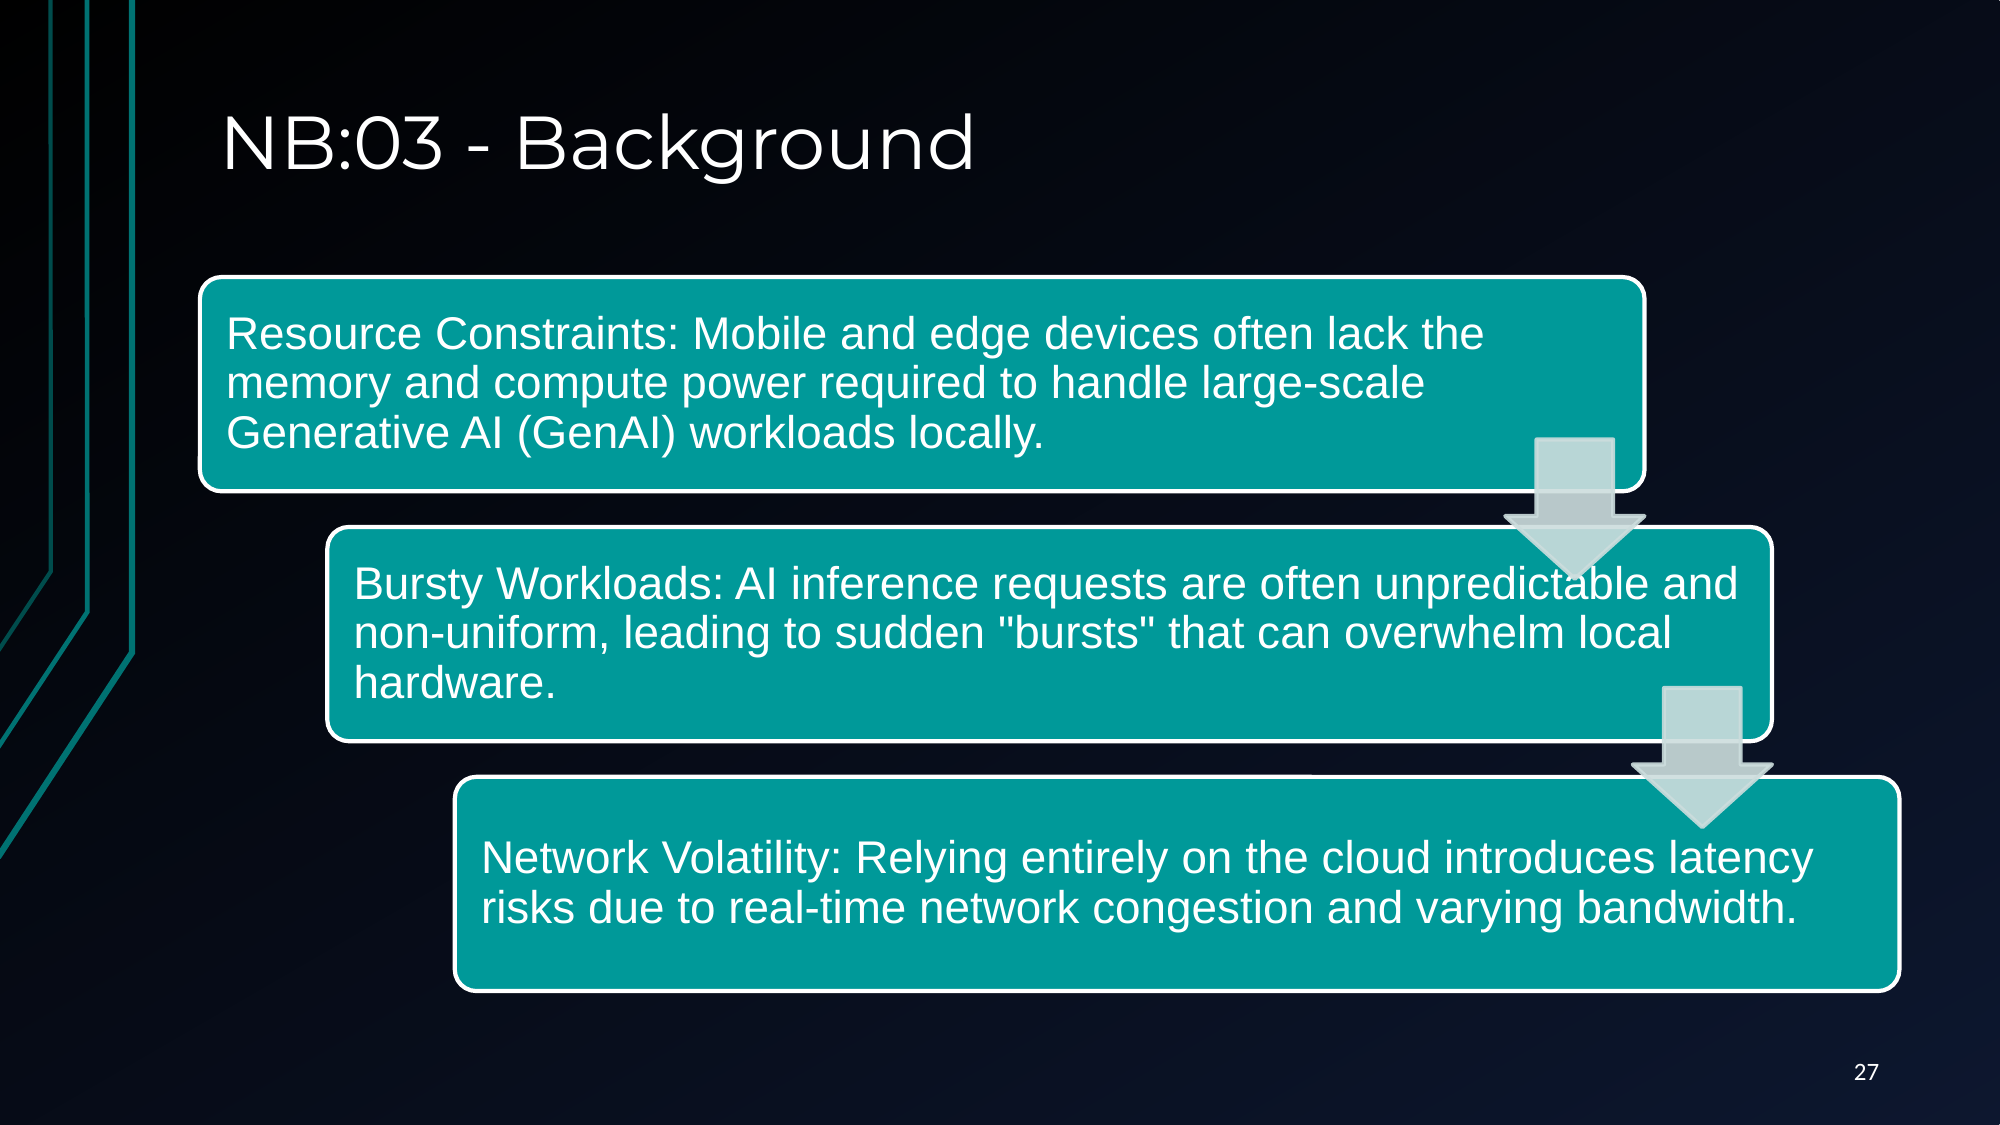

# NB:03 - Background
Resource Constraints: Mobile and edge devices often lack the memory and compute power required to handle large-scale Generative AI (GenAI) workloads locally.
Bursty Workloads: AI inference requests are often unpredictable and non-uniform, leading to sudden "bursts" that can overwhelm local hardware.
Network Volatility: Relying entirely on the cloud introduces latency risks due to real-time network congestion and varying bandwidth.

27